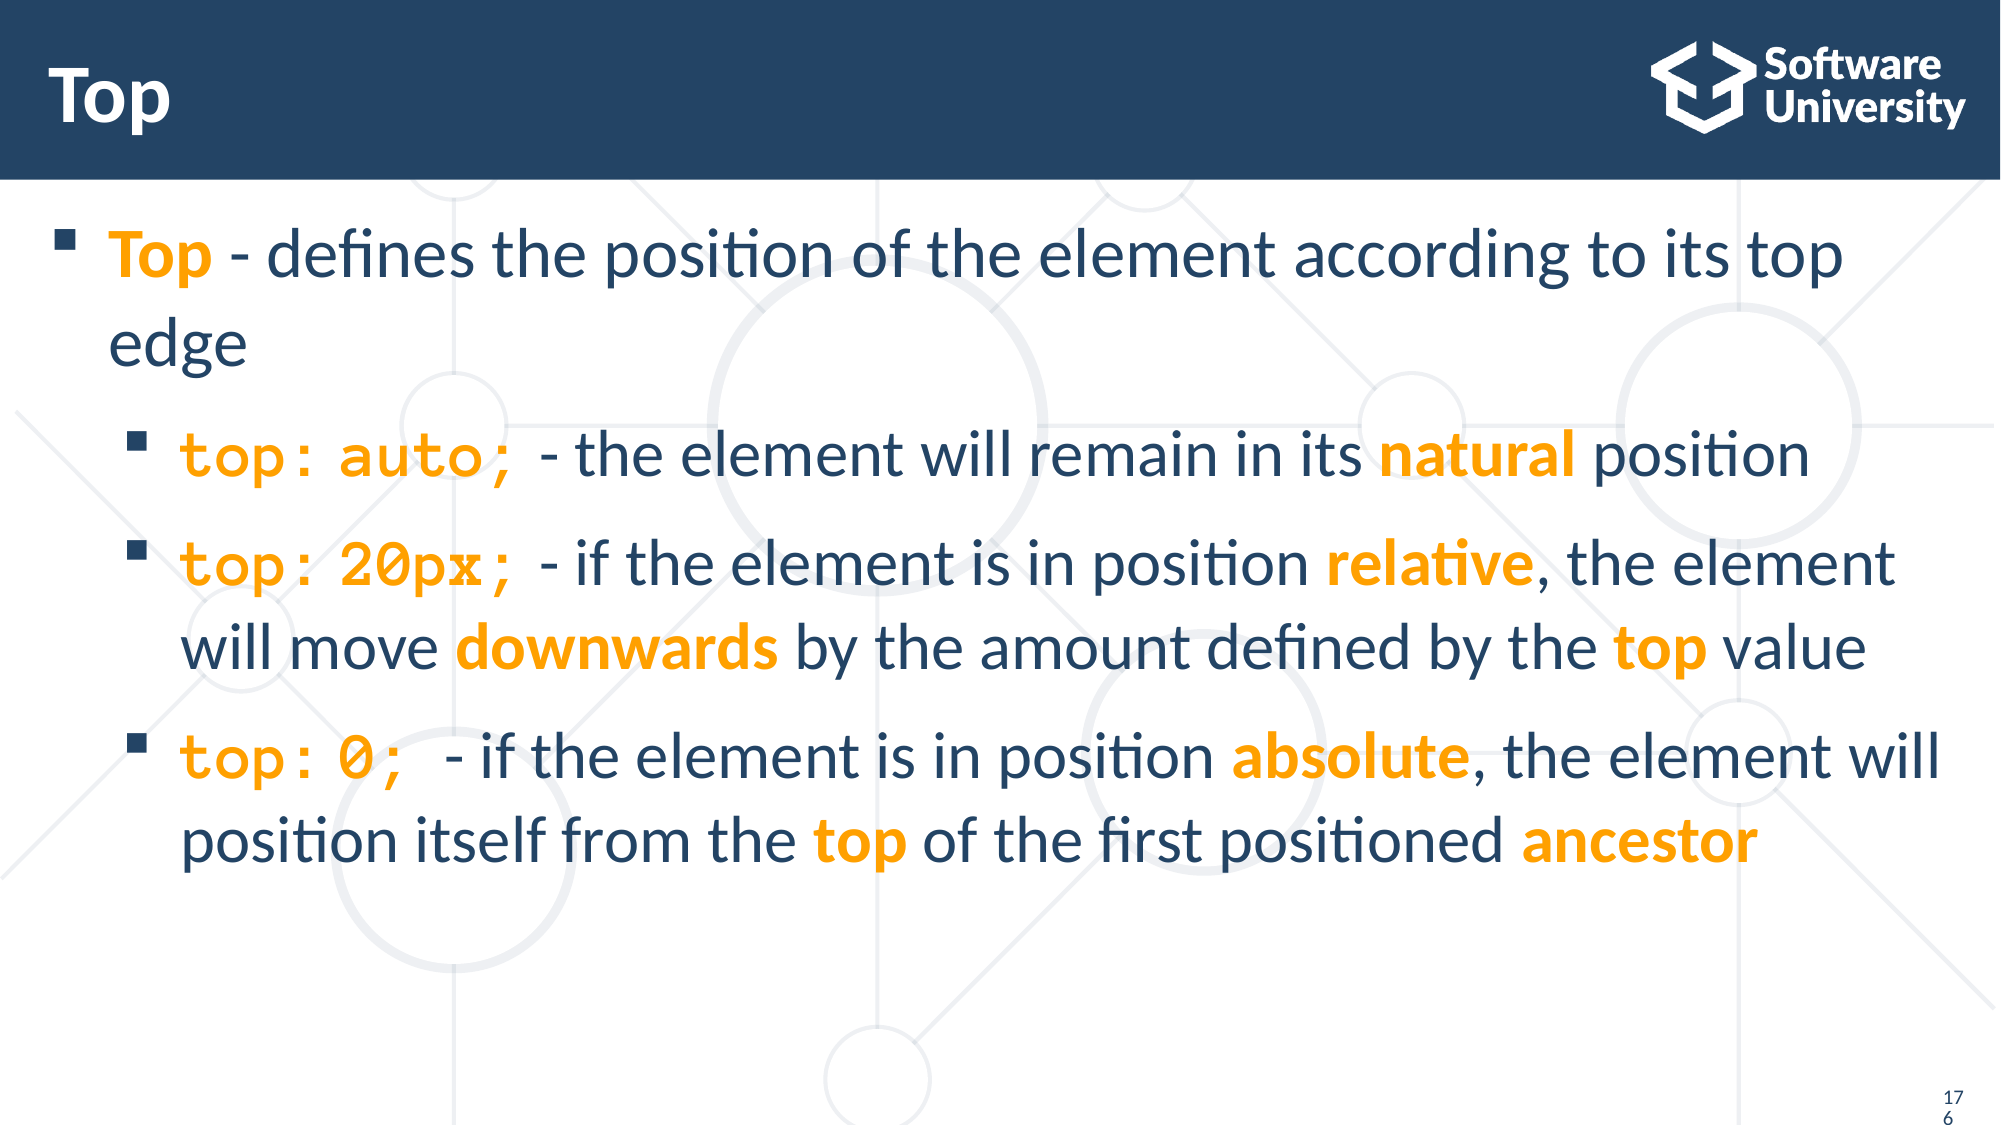

# Top
Top - defines the position of the element according to its top edge
top: auto; - the element will remain in its natural position
top: 20px; - if the element is in position relative, the element will move downwards by the amount defined by the top value
top: 0;  - if the element is in position absolute, the element will position itself from the top of the first positioned ancestor

176